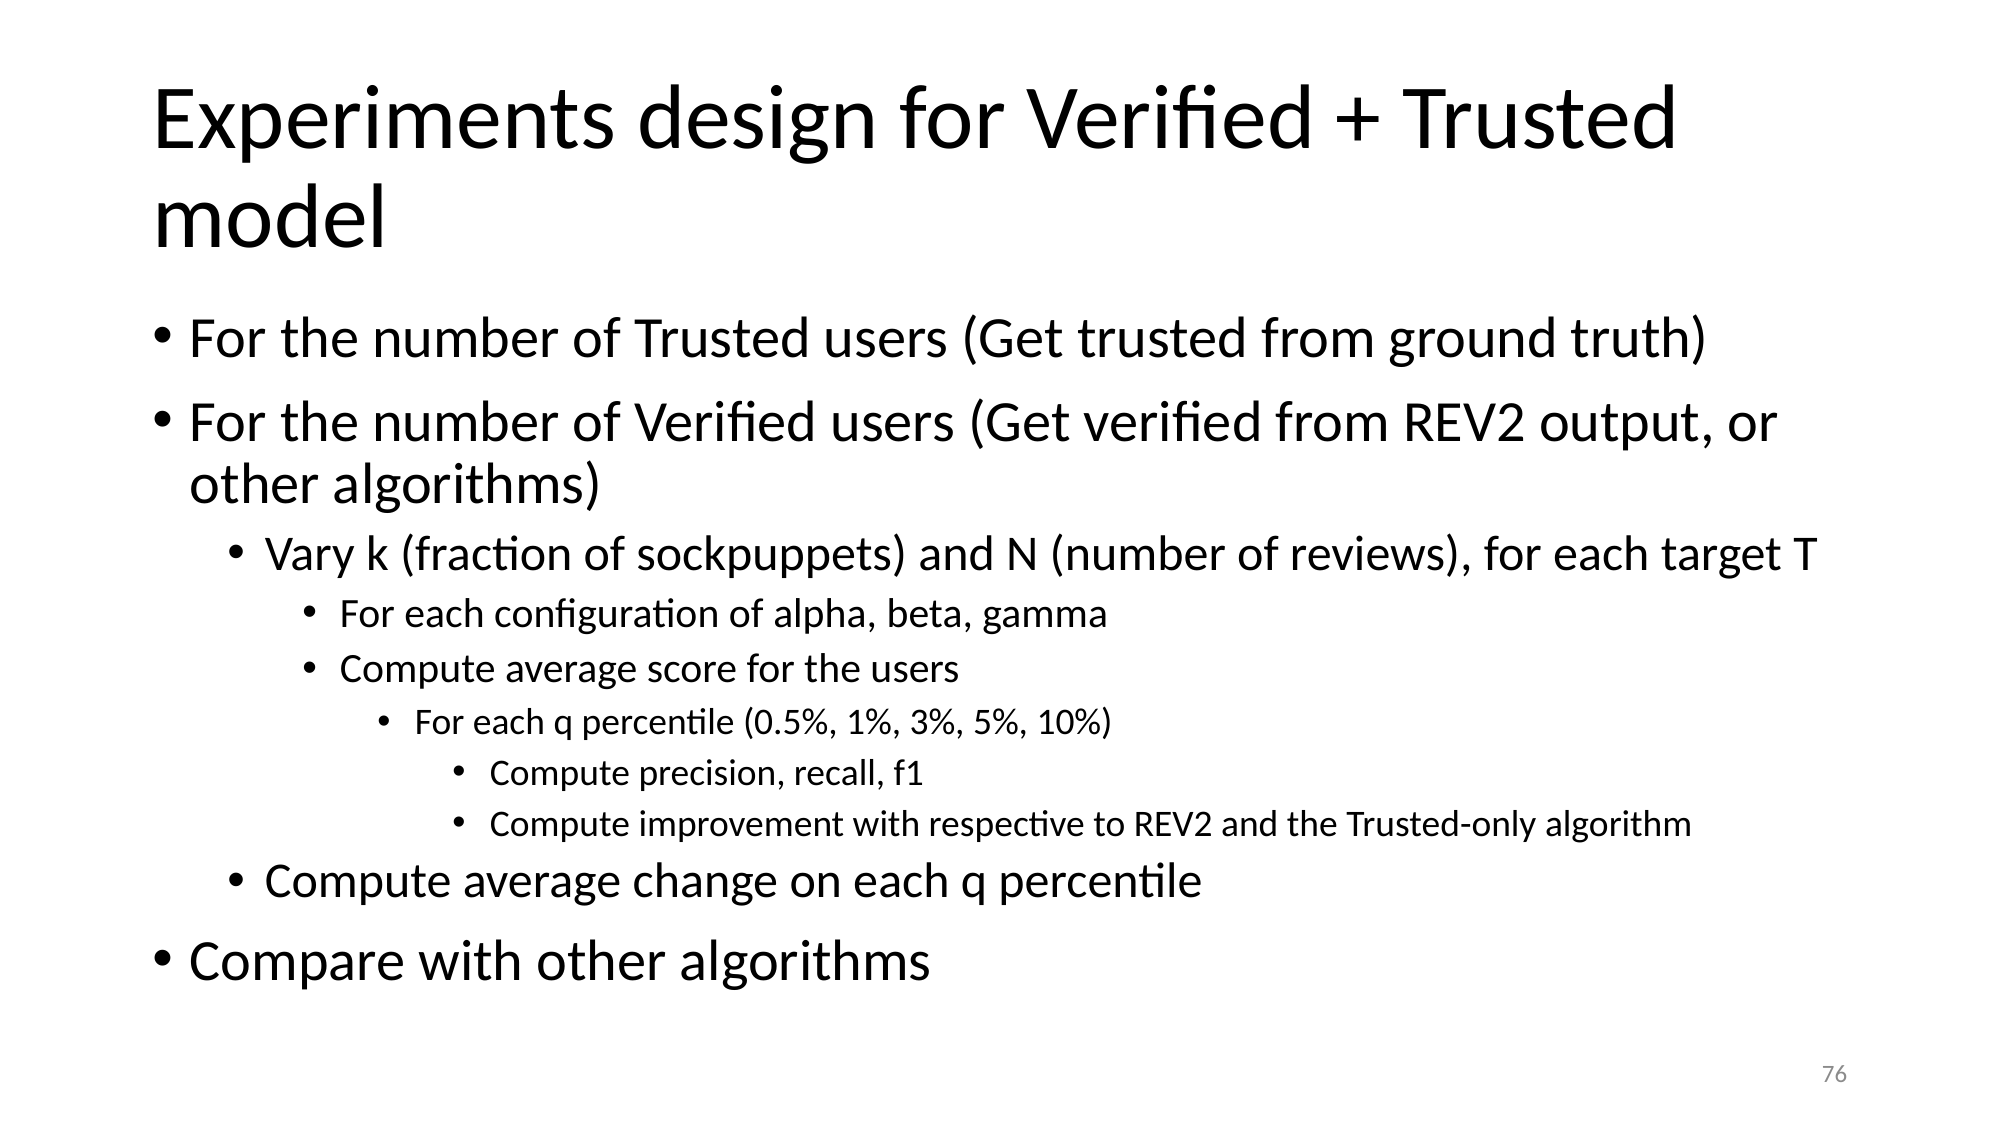

# Experiments design for Verified + Trusted model
For the number of Trusted users (Get trusted from ground truth)
For the number of Verified users (Get verified from REV2 output, or other algorithms)
Vary k (fraction of sockpuppets) and N (number of reviews), for each target T
For each configuration of alpha, beta, gamma
Compute average score for the users
For each q percentile (0.5%, 1%, 3%, 5%, 10%)
Compute precision, recall, f1
Compute improvement with respective to REV2 and the Trusted-only algorithm
Compute average change on each q percentile
Compare with other algorithms

76